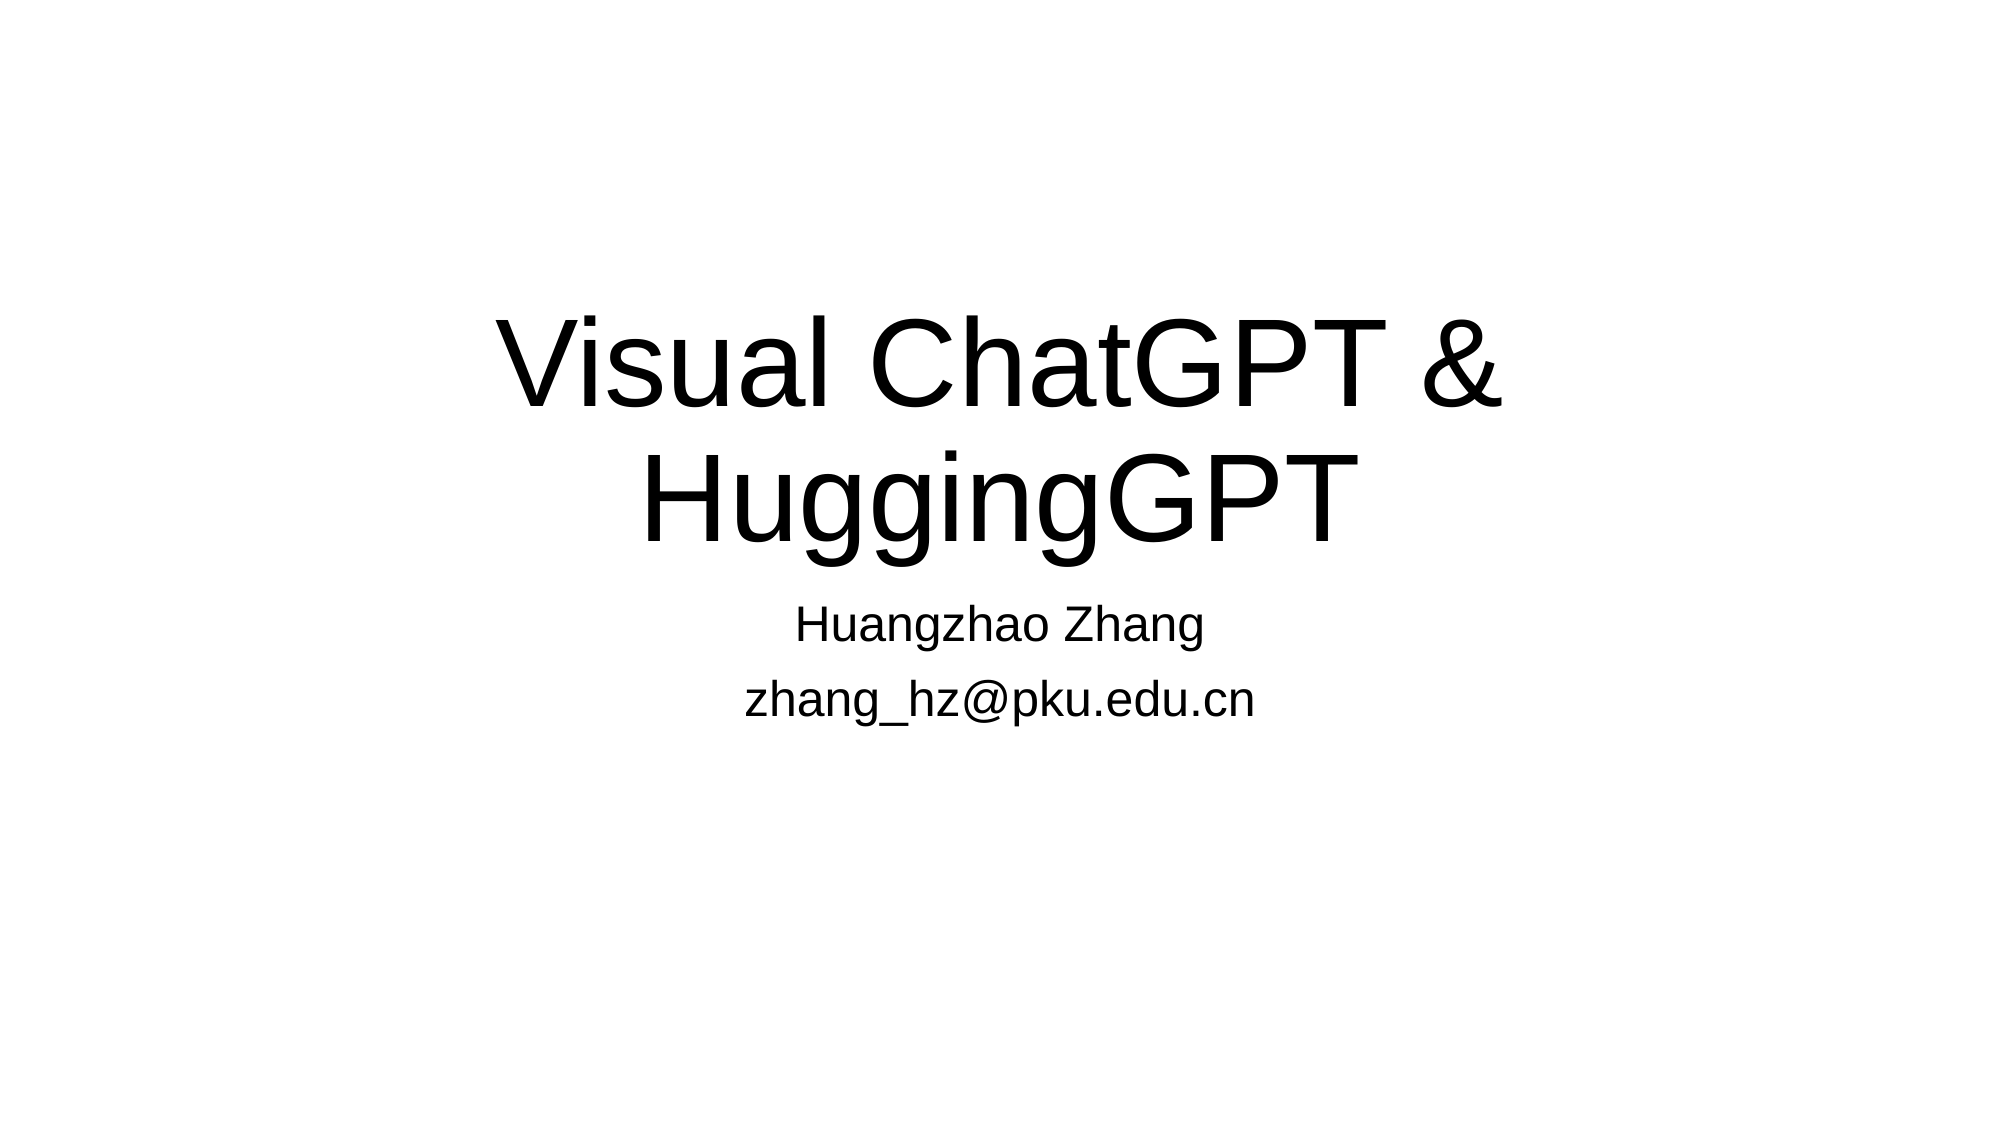

# Visual ChatGPT & HuggingGPT
Huangzhao Zhang
zhang_hz@pku.edu.cn